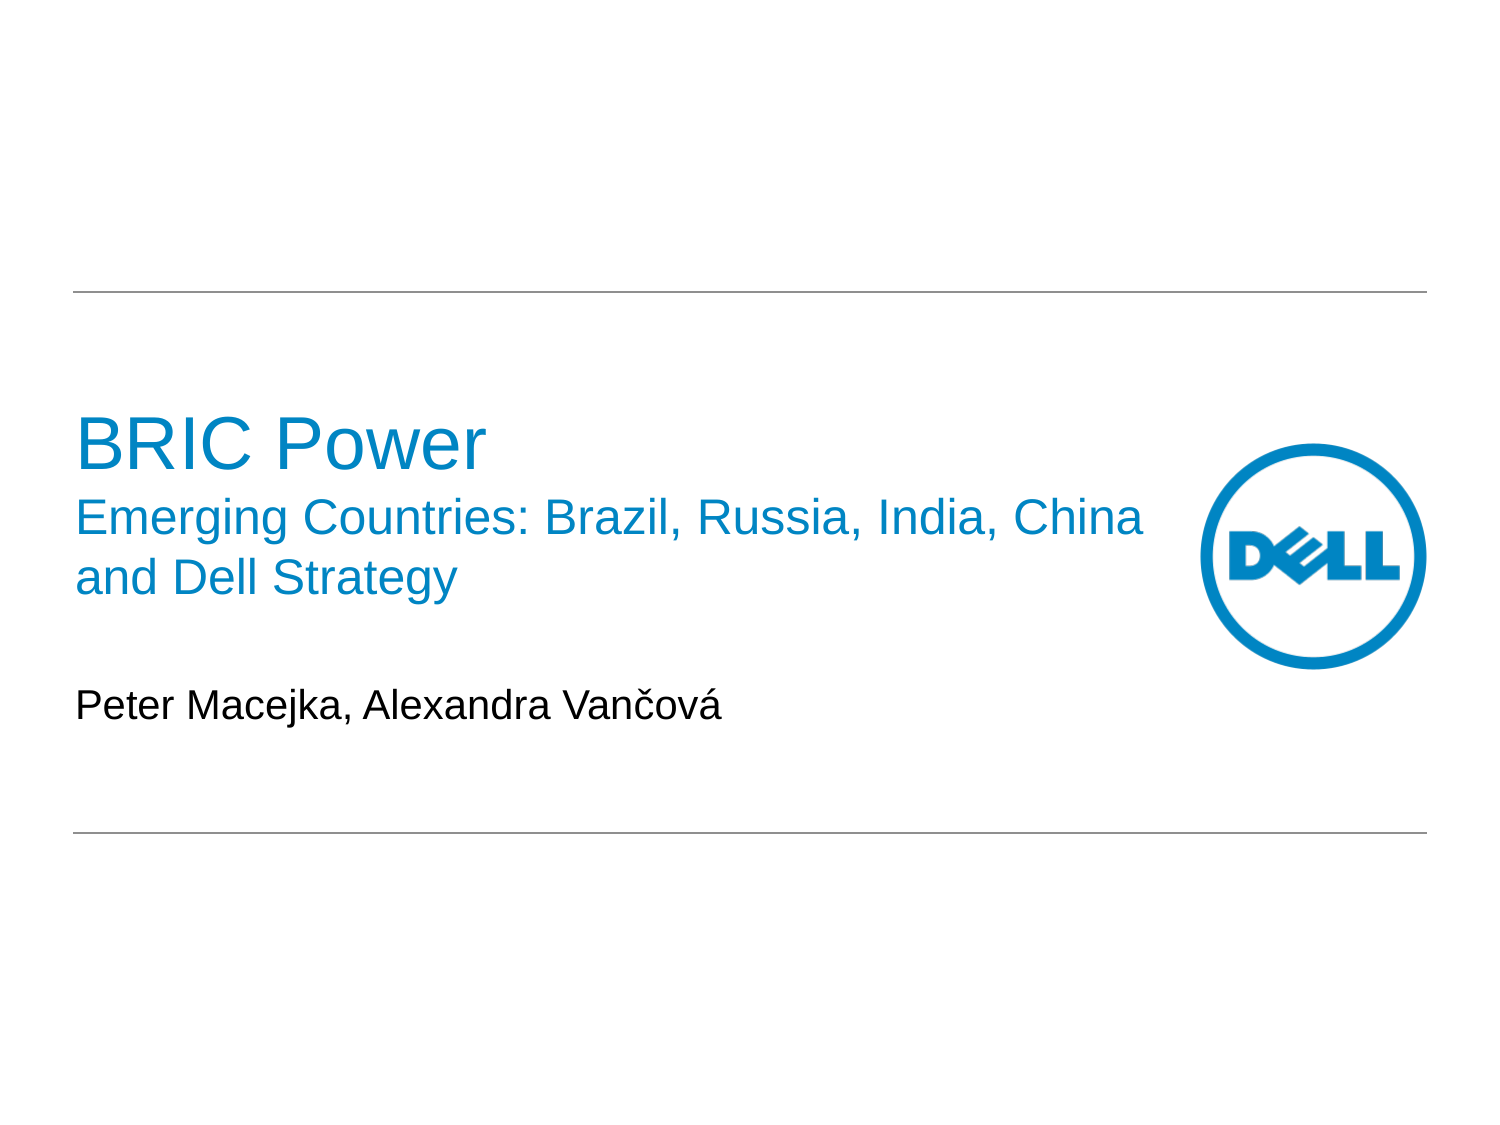

# BRIC Power Emerging Countries: Brazil, Russia, India, China and Dell Strategy

Peter Macejka, Alexandra Vančová